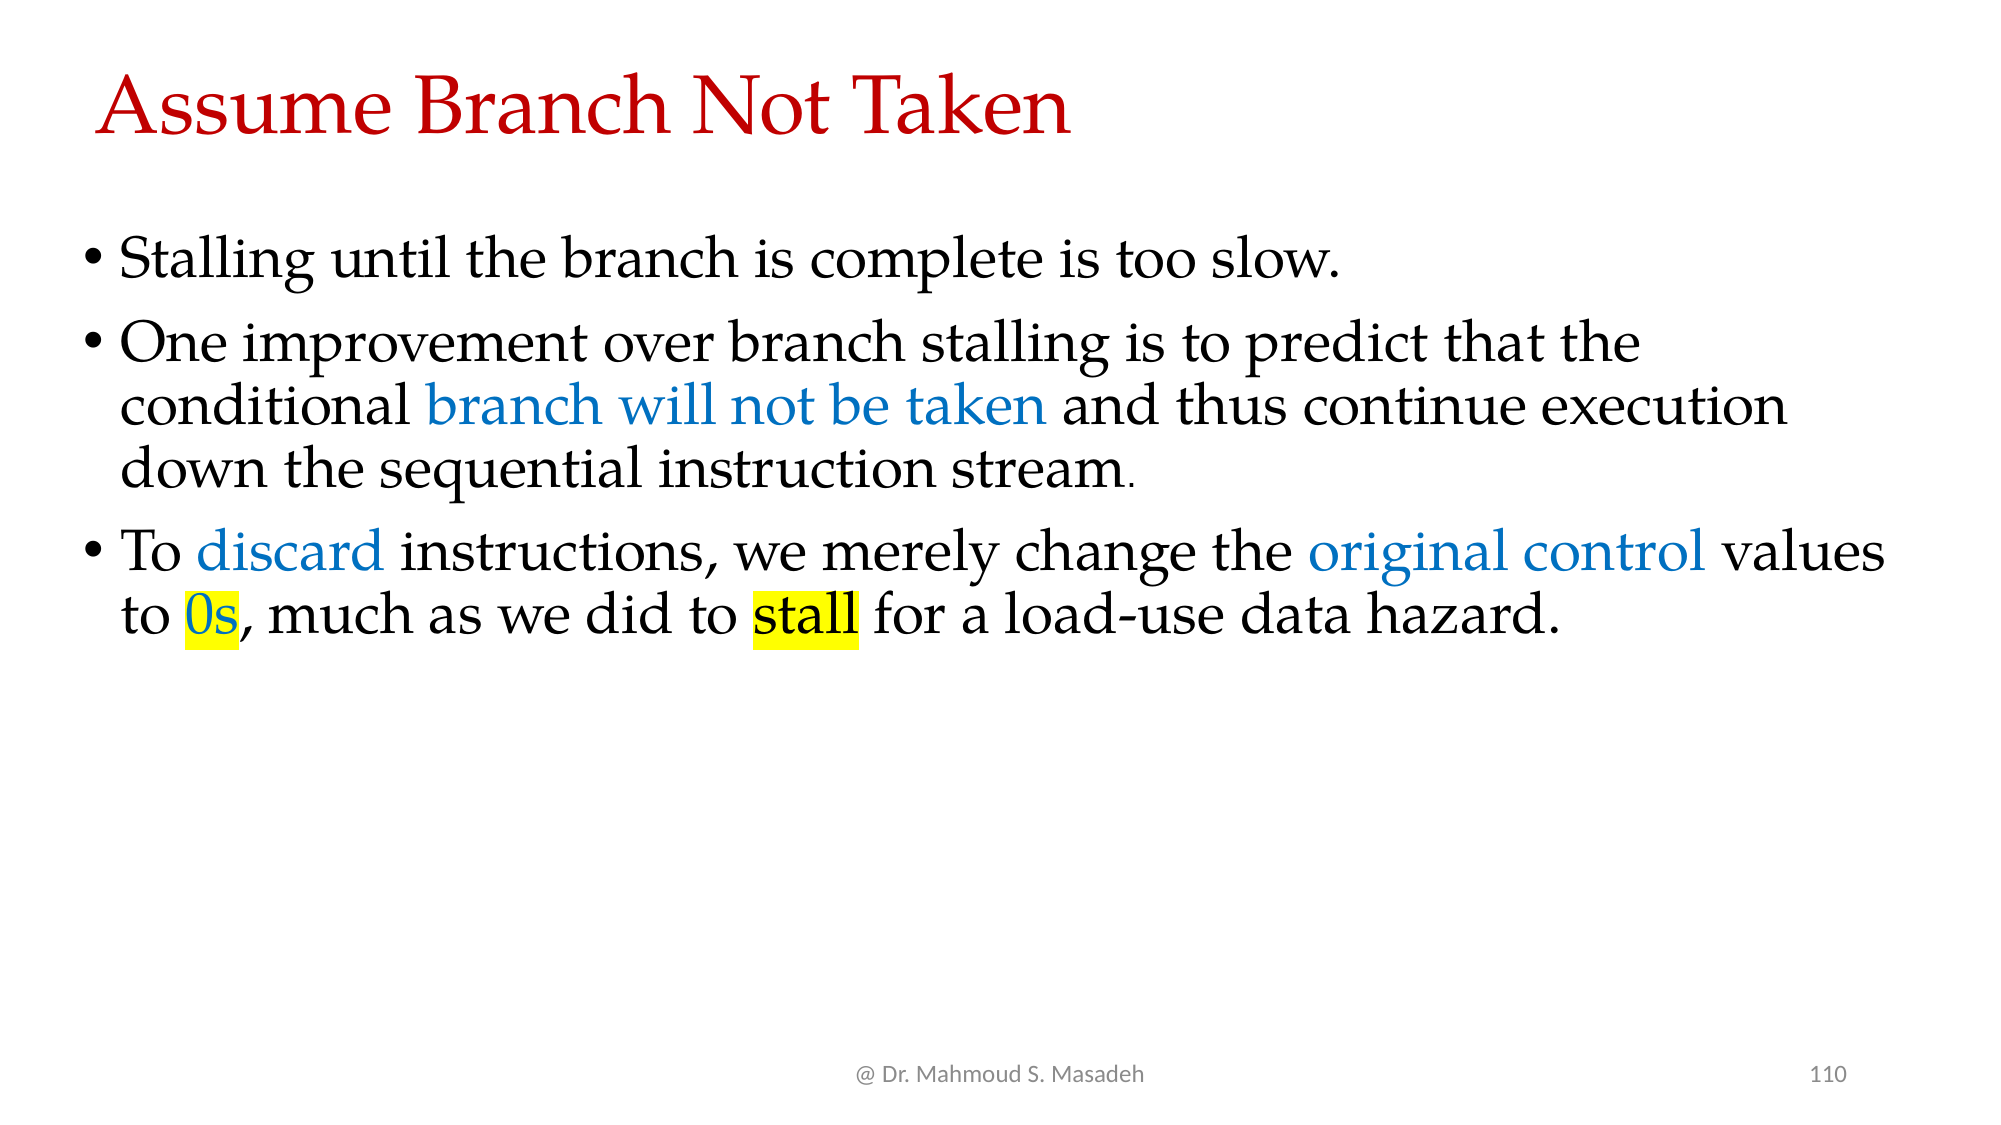

# Assume Branch Not Taken
Stalling until the branch is complete is too slow.
One improvement over branch stalling is to predict that the conditional branch will not be taken and thus continue execution down the sequential instruction stream.
To discard instructions, we merely change the original control values to 0s, much as we did to stall for a load-use data hazard.

@ Dr. Mahmoud S. Masadeh
110